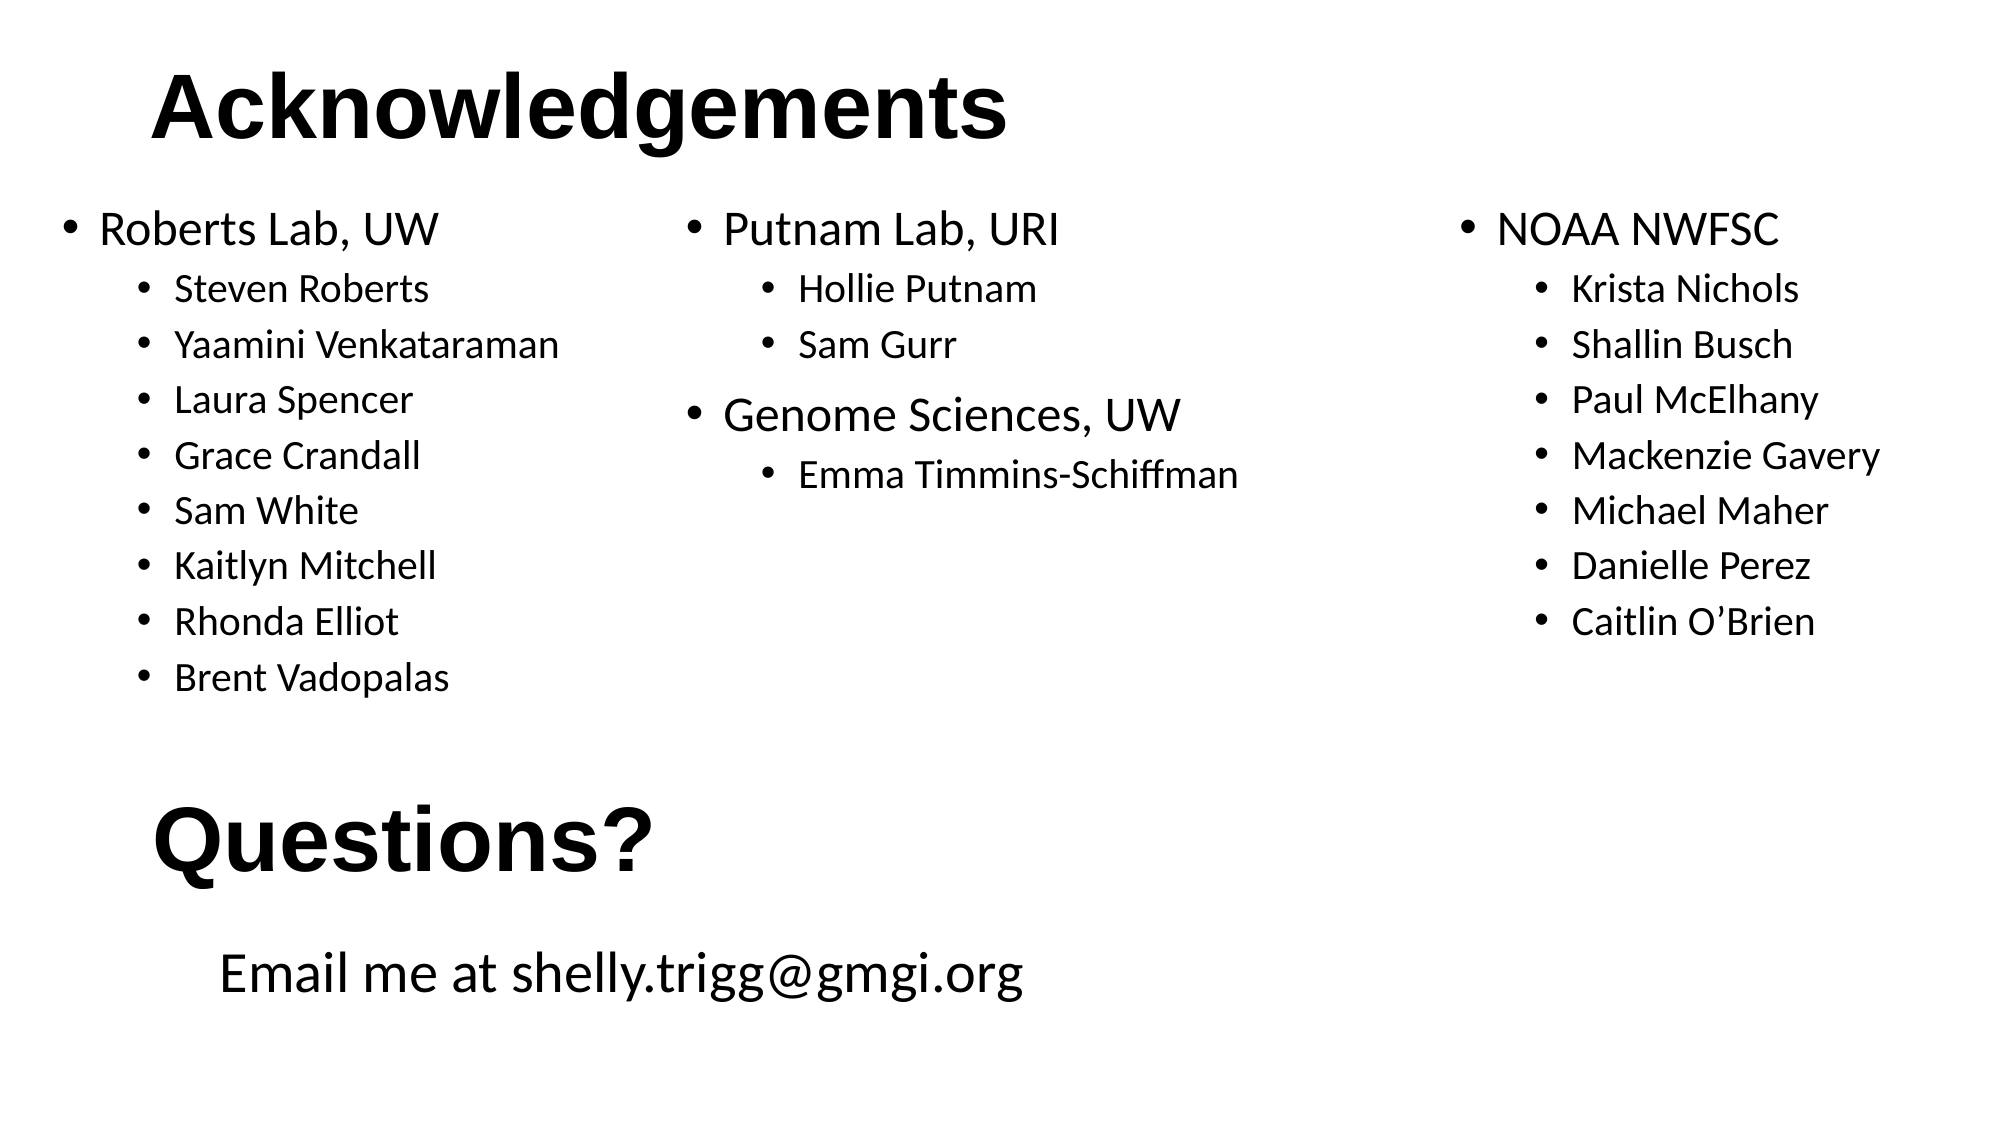

# Acknowledgements
Roberts Lab, UW
Steven Roberts
Yaamini Venkataraman
Laura Spencer
Grace Crandall
Sam White
Kaitlyn Mitchell
Rhonda Elliot
Brent Vadopalas
Putnam Lab, URI
Hollie Putnam
Sam Gurr
Genome Sciences, UW
Emma Timmins-Schiffman
NOAA NWFSC
Krista Nichols
Shallin Busch
Paul McElhany
Mackenzie Gavery
Michael Maher
Danielle Perez
Caitlin O’Brien

Questions?
Email me at shelly.trigg@gmgi.org